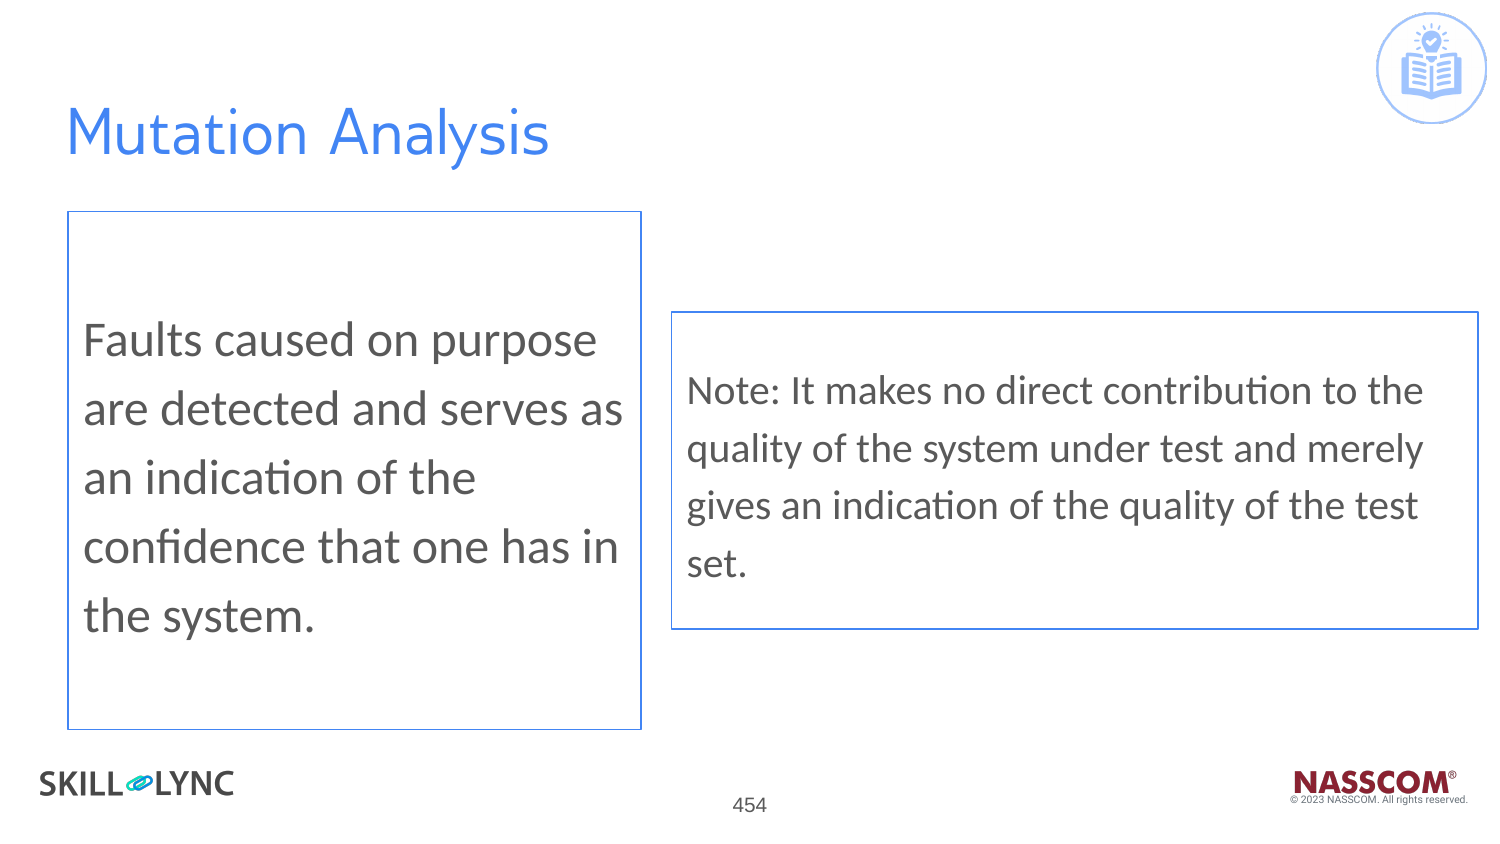

# Mutation Analysis
Faults caused on purpose are detected and serves as an indication of the confidence that one has in the system.
Note: It makes no direct contribution to the quality of the system under test and merely gives an indication of the quality of the test set.
454